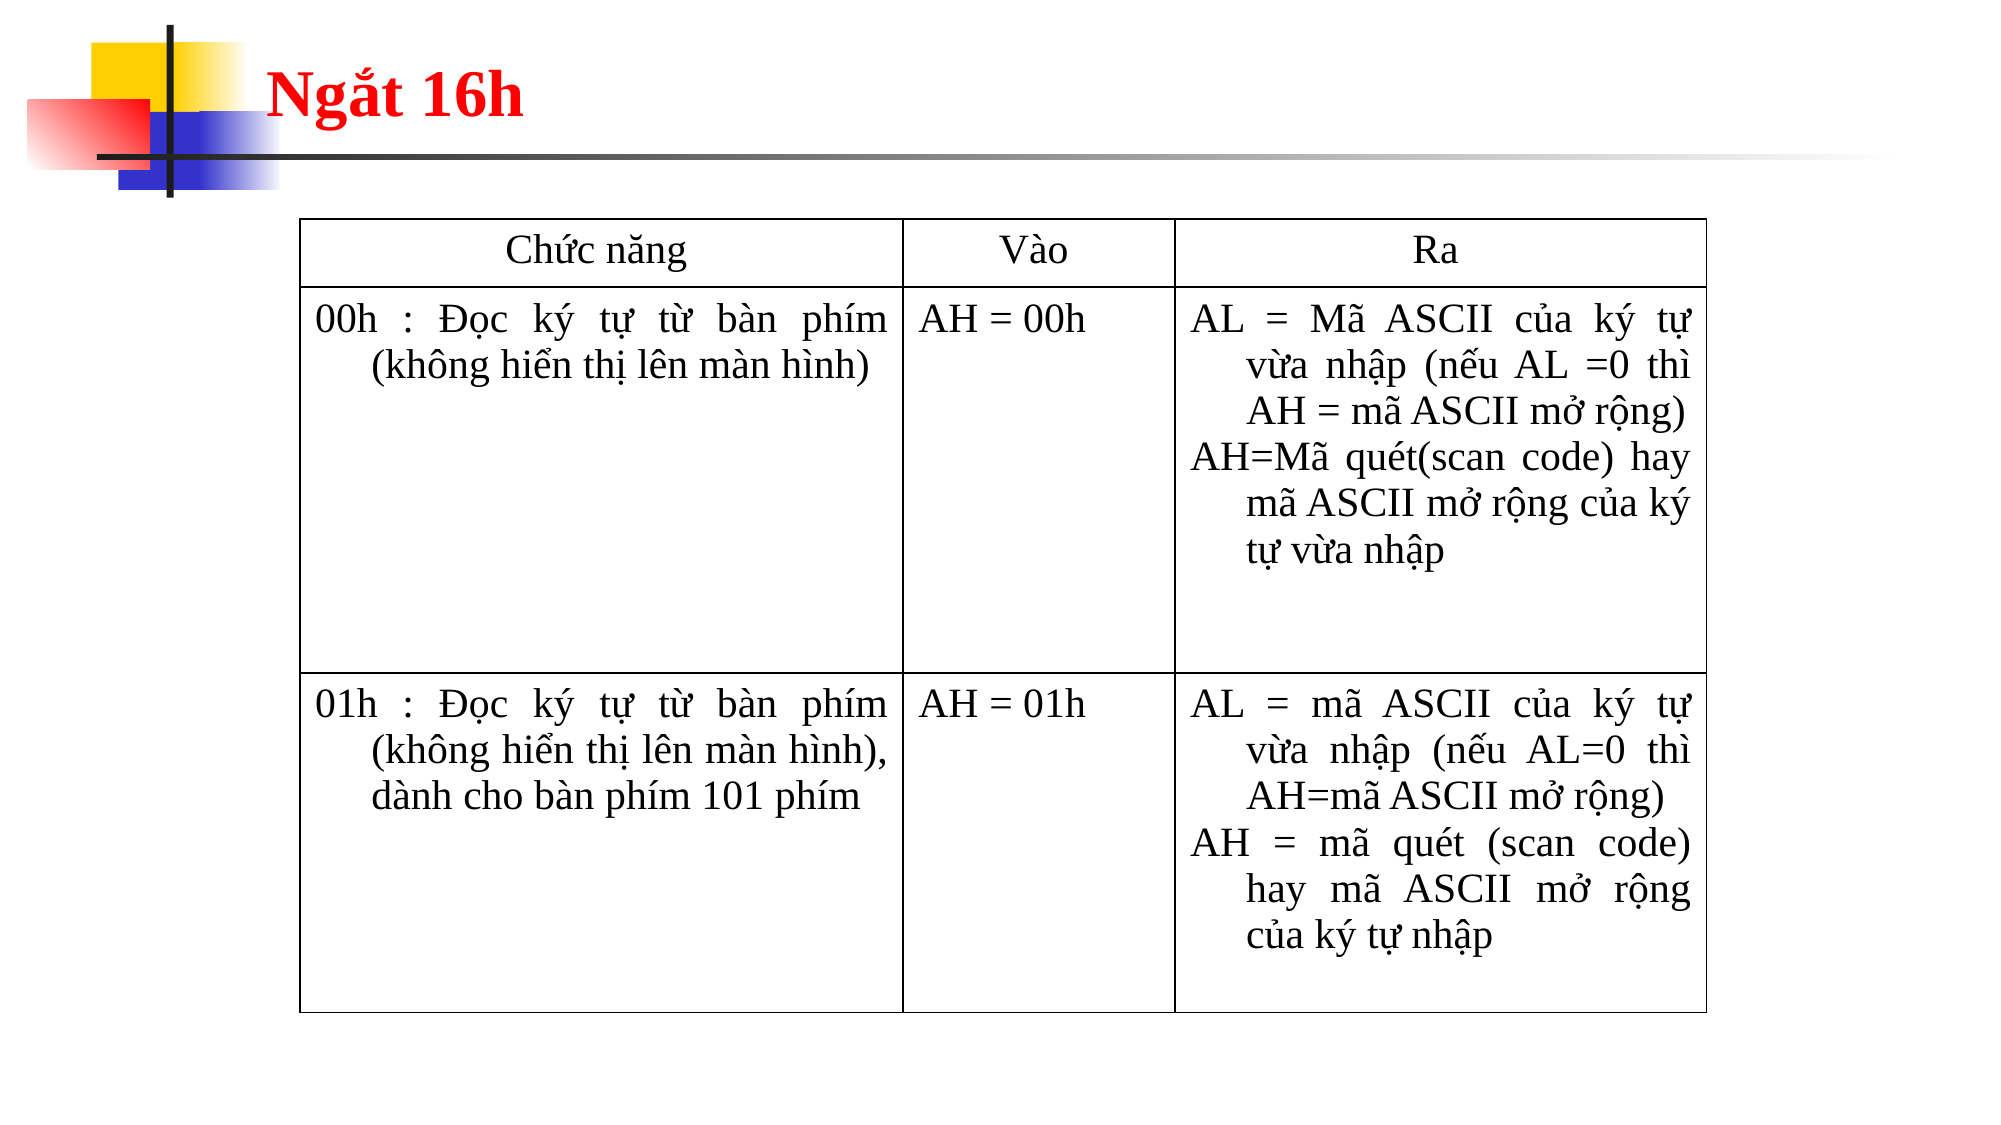

# Ngắt 16h
| Chức năng | Vào | Ra |
| --- | --- | --- |
| 00h : Đọc ký tự từ bàn phím (không hiển thị lên màn hình) | AH = 00h | AL = Mã ASCII của ký tự vừa nhập (nếu AL =0 thì AH = mã ASCII mở rộng) AH=Mã quét(scan code) hay mã ASCII mở rộng của ký tự vừa nhập |
| 01h : Đọc ký tự từ bàn phím (không hiển thị lên màn hình), dành cho bàn phím 101 phím | AH = 01h | AL = mã ASCII của ký tự vừa nhập (nếu AL=0 thì AH=mã ASCII mở rộng) AH = mã quét (scan code) hay mã ASCII mở rộng của ký tự nhập |